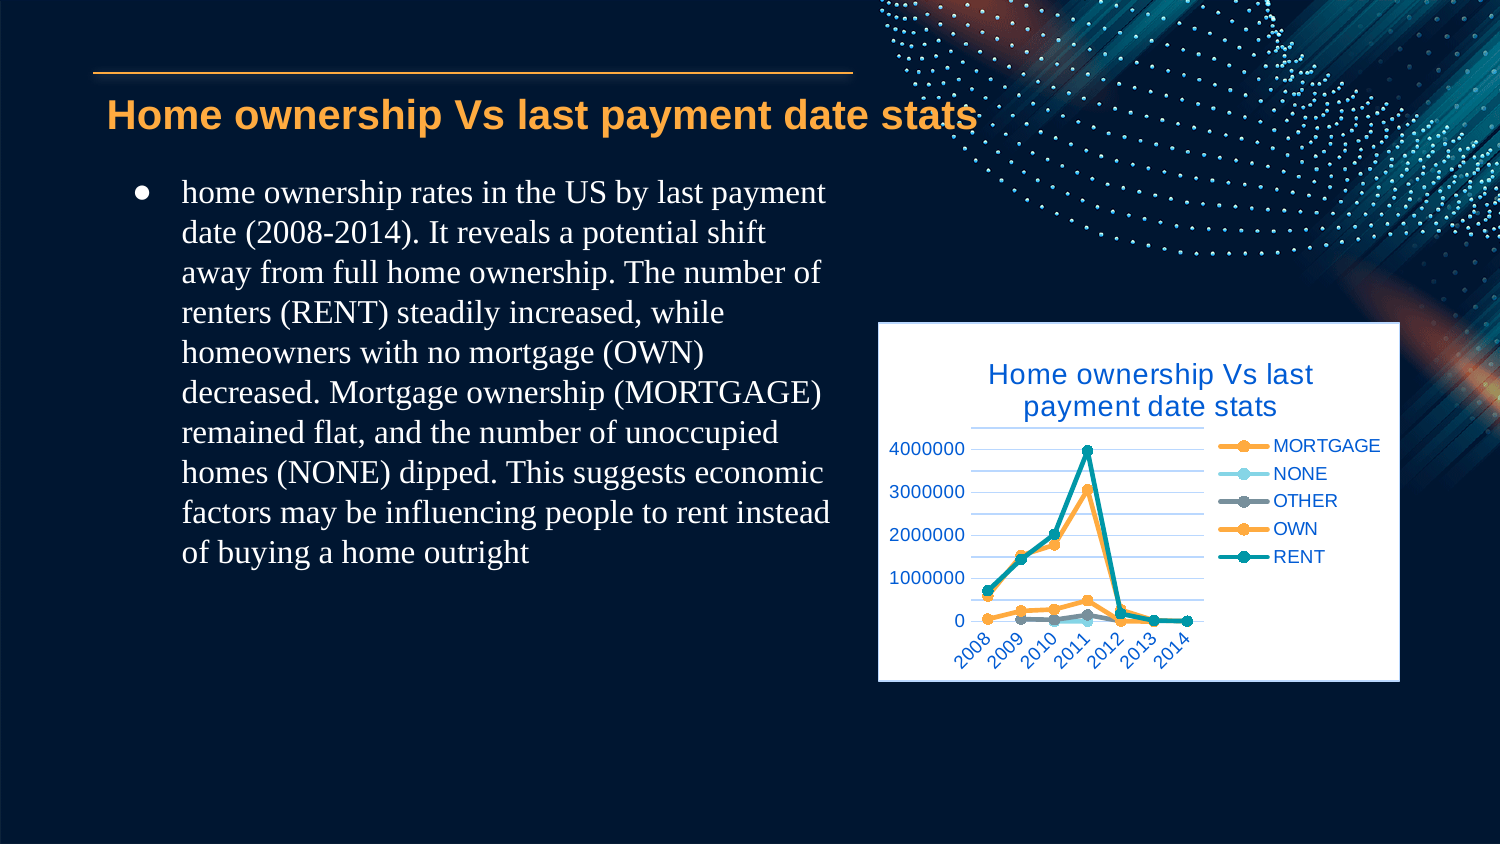

# Home ownership Vs last payment date stats
home ownership rates in the US by last payment date (2008-2014). It reveals a potential shift away from full home ownership. The number of renters (RENT) steadily increased, while homeowners with no mortgage (OWN) decreased. Mortgage ownership (MORTGAGE) remained flat, and the number of unoccupied homes (NONE) dipped. This suggests economic factors may be influencing people to rent instead of buying a home outright

### Chart: Home ownership Vs last payment date stats

| Category | MORTGAGE | NONE | OTHER | OWN | RENT |
|---|---|---|---|---|---|
| 2008 | 591625.0 | None | None | 58150.0 | 717300.0 |
| 2009 | 1536450.0 | None | 57800.0 | 247300.0 | 1442750.0 |
| 2010 | 1779650.0 | 6800.0 | 43550.0 | 281450.0 | 2027050.0 |
| 2011 | 3063800.0 | 10000.0 | 154800.0 | 490150.0 | 3965800.0 |
| 2012 | 272175.0 | None | 11200.0 | 11300.0 | 181975.0 |
| 2013 | 29925.0 | None | None | 1200.0 | 23500.0 |
| 2014 | 10000.0 | None | None | None | 11200.0 |